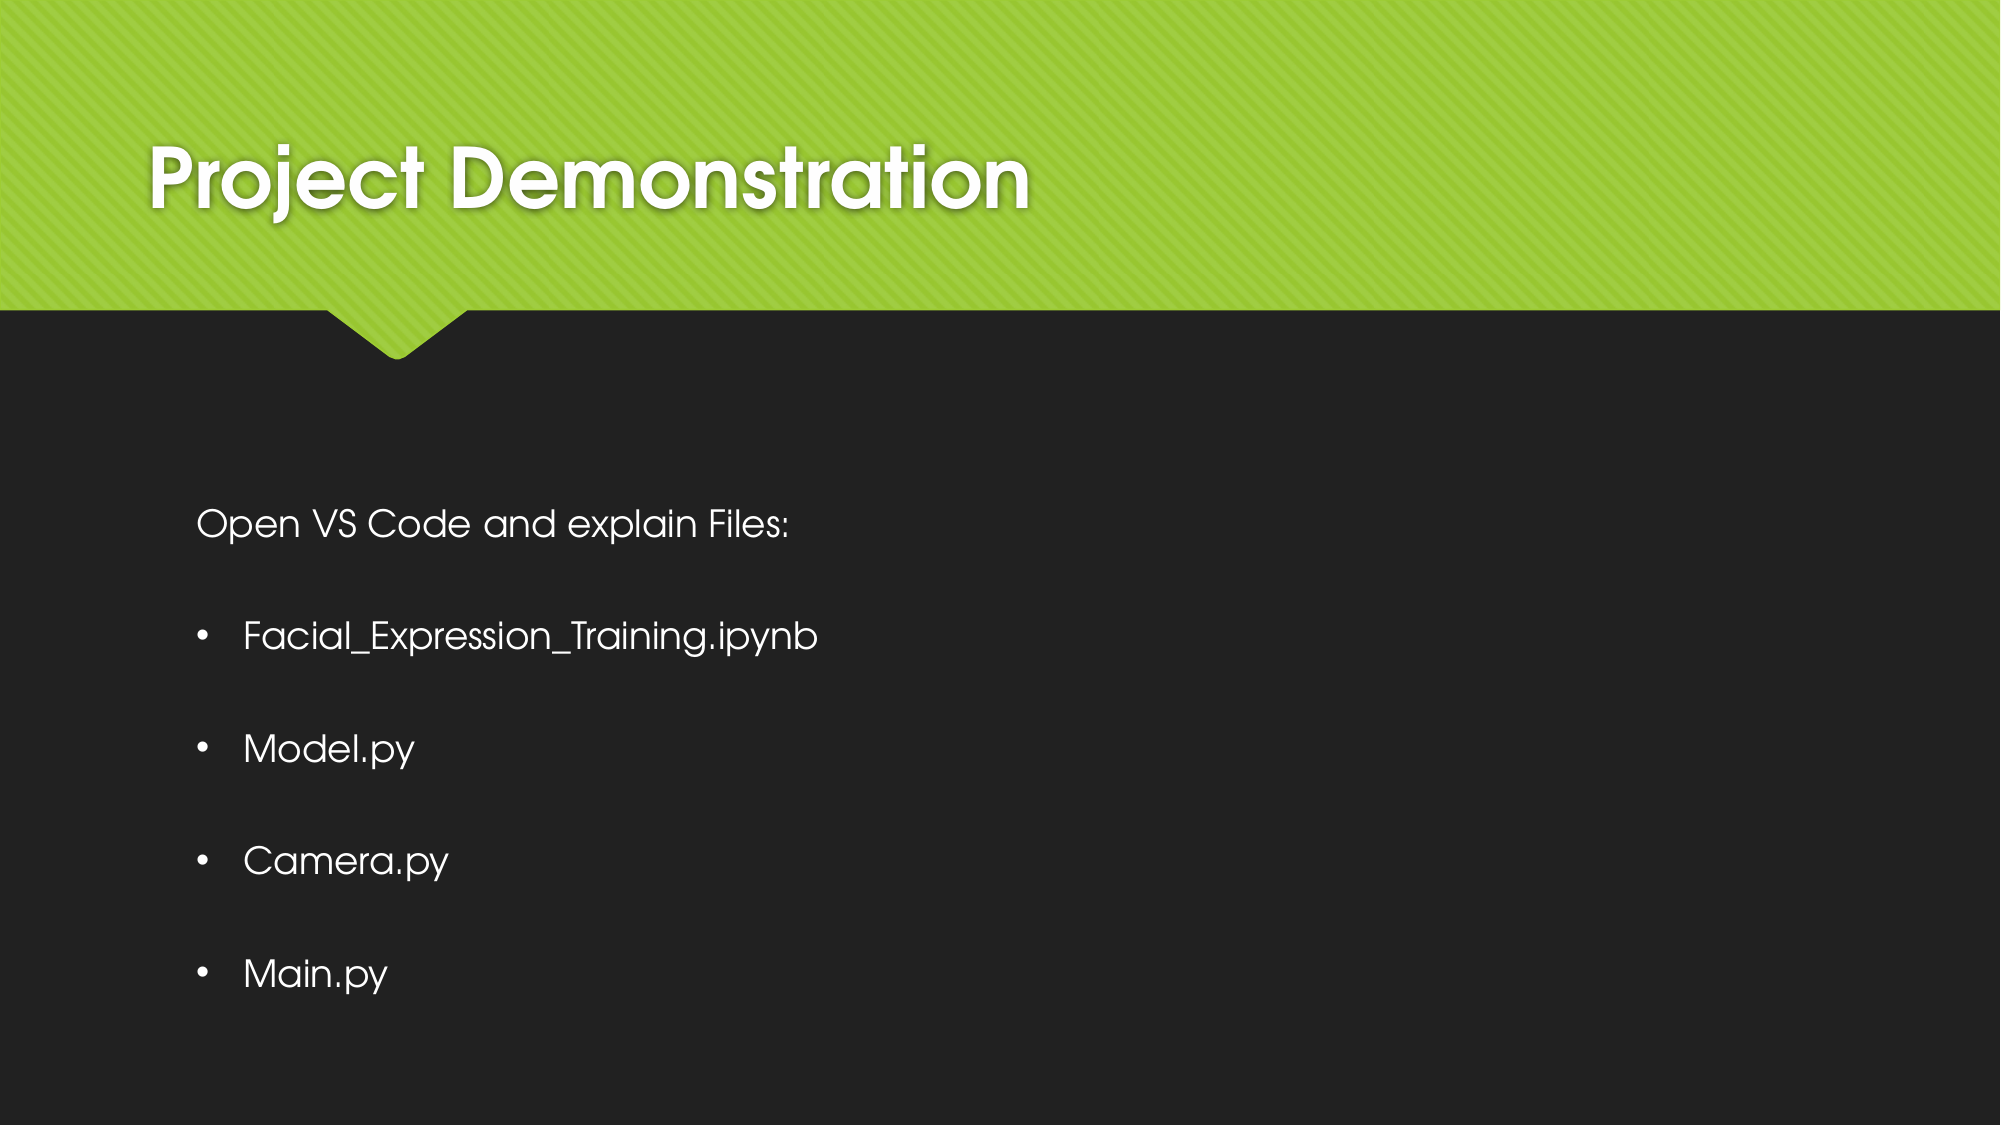

# Project Demonstration
Open VS Code and explain Files:
Facial_Expression_Training.ipynb
Model.py
Camera.py
Main.py